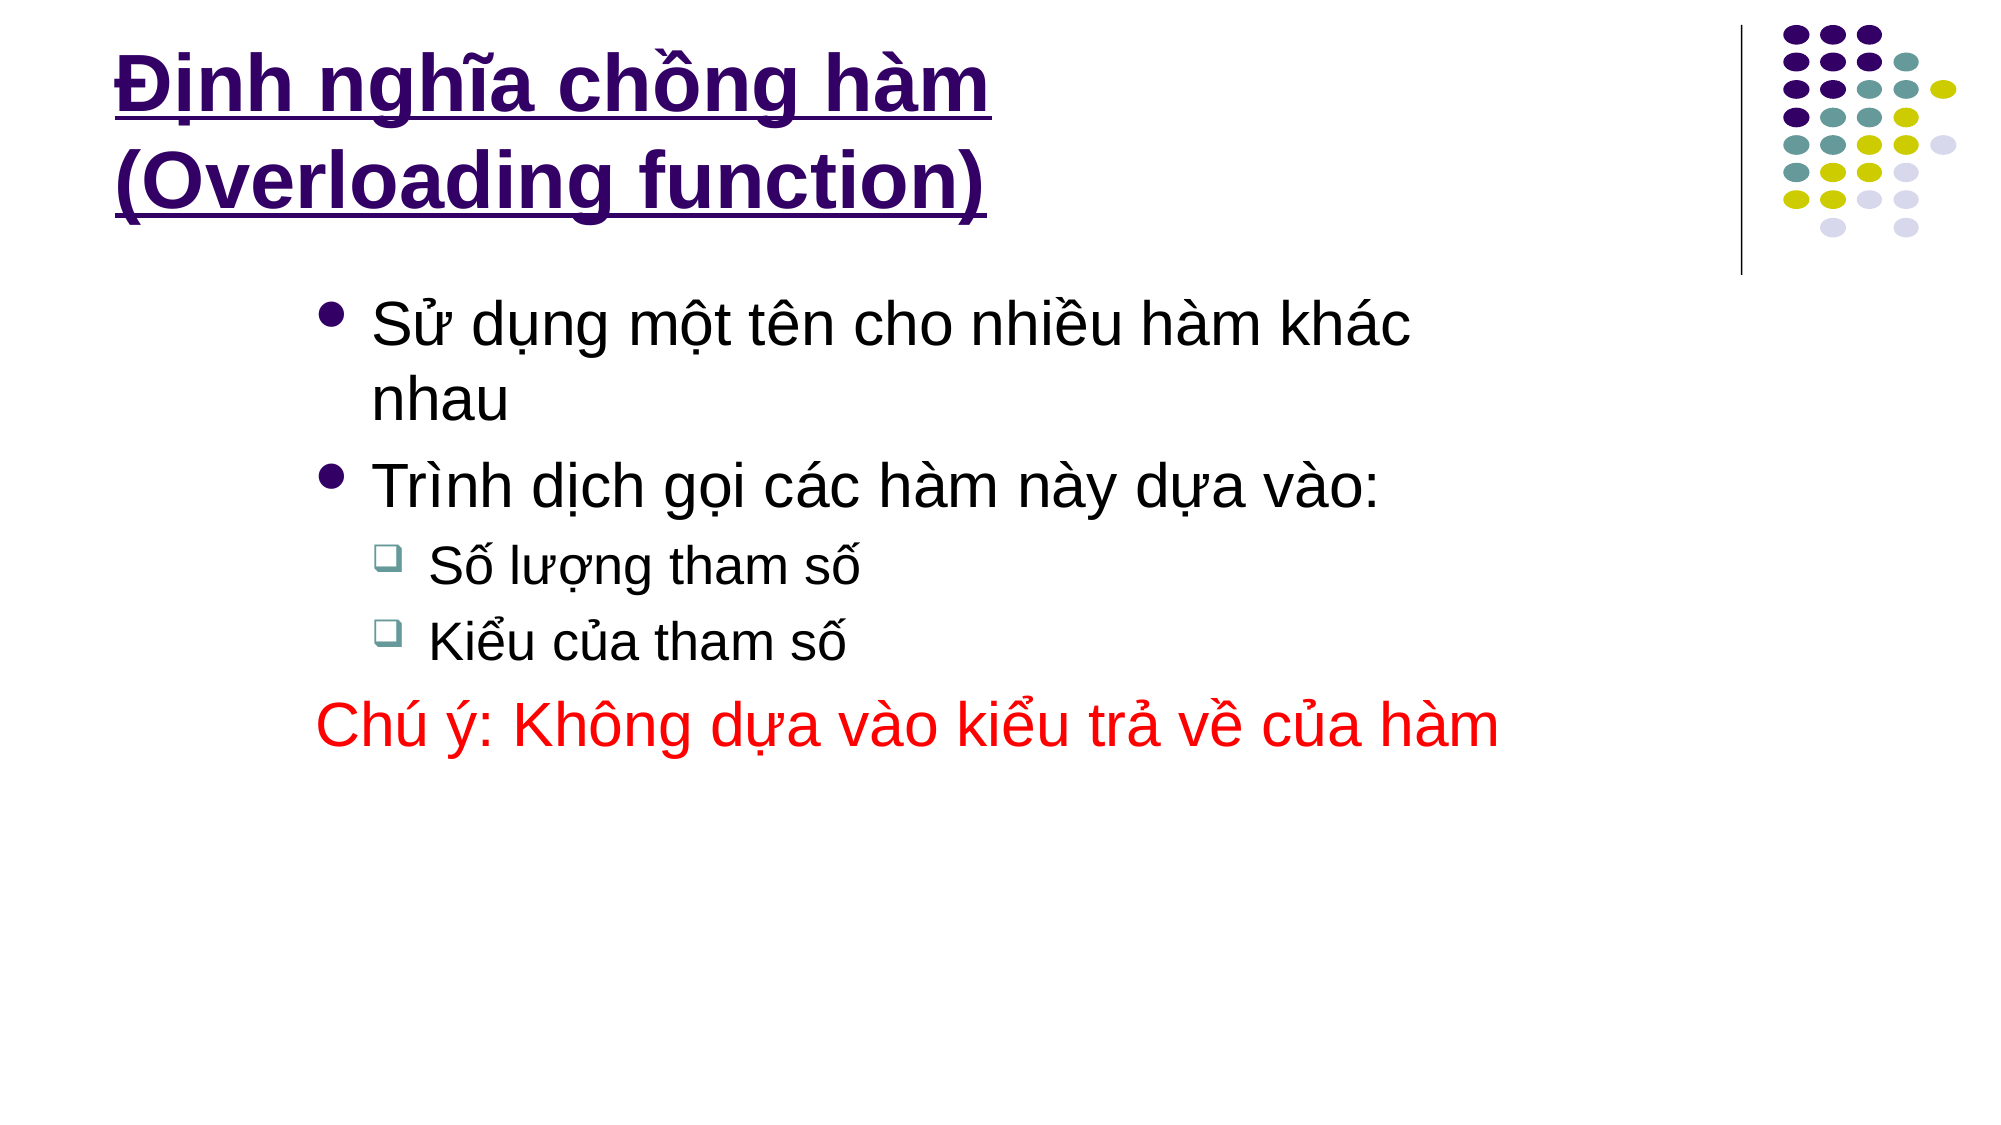

# Định nghĩa chồng hàm (Overloading function)
Sử dụng một tên cho nhiều hàm khác nhau
Trình dịch gọi các hàm này dựa vào:
Số lượng tham số
Kiểu của tham số
Chú ý: Không dựa vào kiểu trả về của hàm